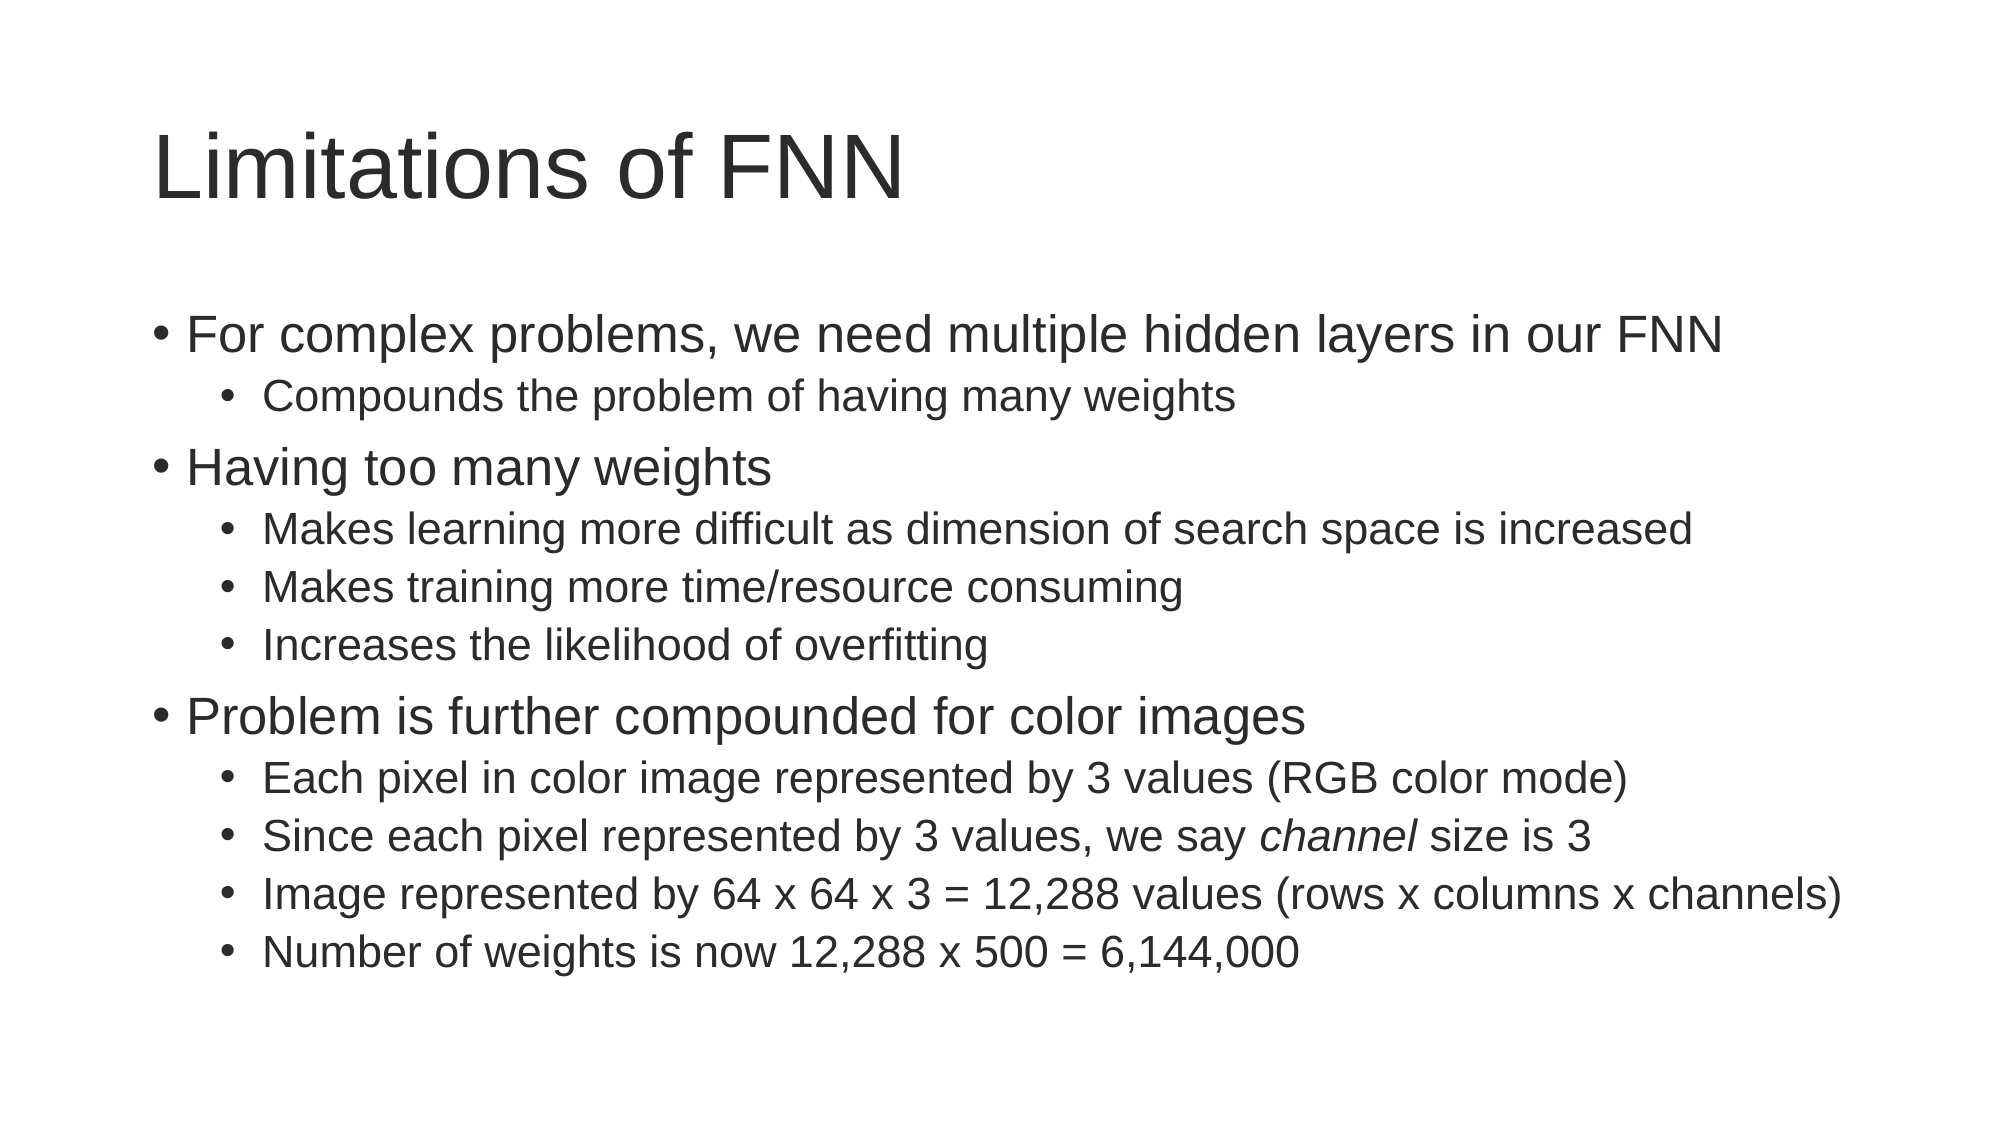

# Limitations of FNN
For complex problems, we need multiple hidden layers in our FNN
Compounds the problem of having many weights
Having too many weights
Makes learning more difficult as dimension of search space is increased
Makes training more time/resource consuming
Increases the likelihood of overfitting
Problem is further compounded for color images
Each pixel in color image represented by 3 values (RGB color mode)
Since each pixel represented by 3 values, we say channel size is 3
Image represented by 64 x 64 x 3 = 12,288 values (rows x columns x channels)
Number of weights is now 12,288 x 500 = 6,144,000